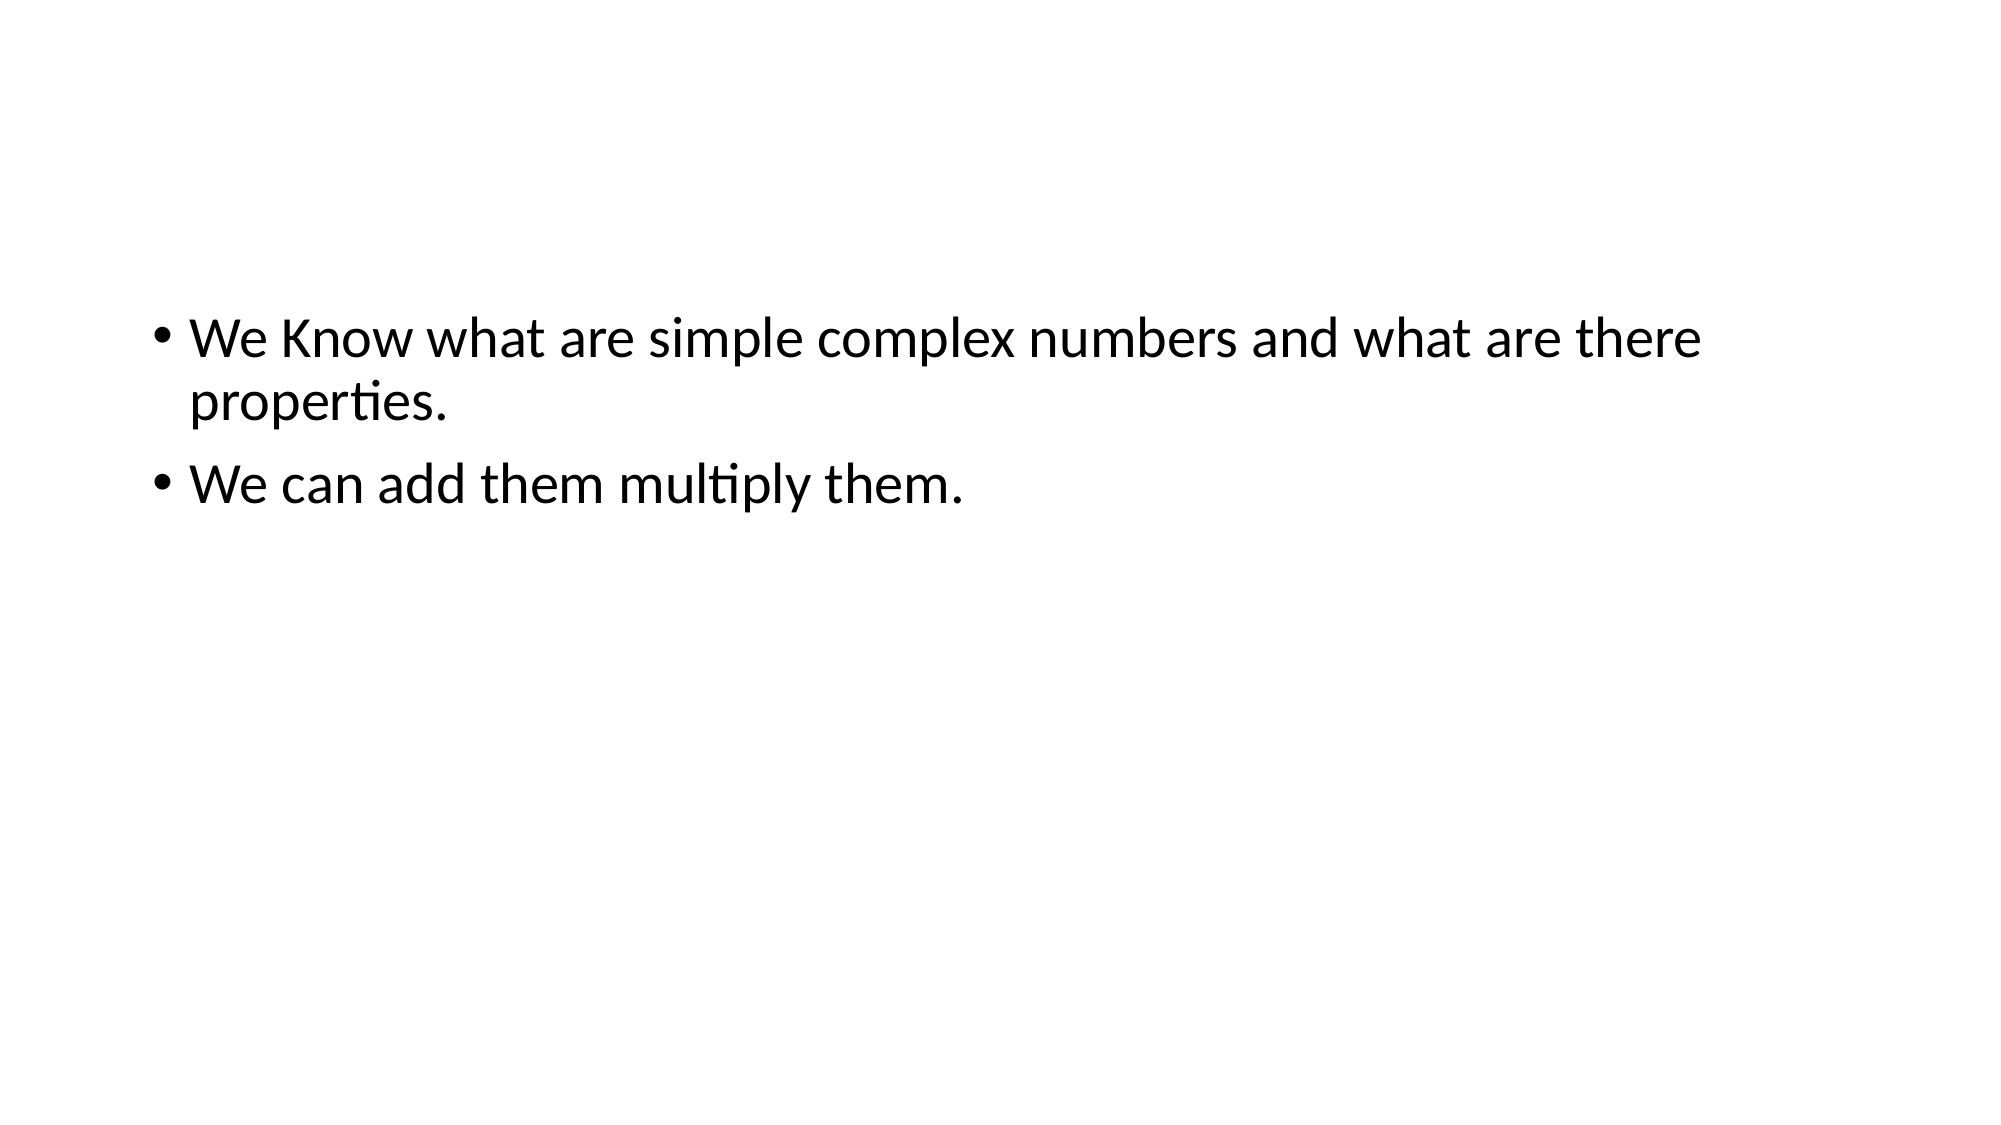

#
We Know what are simple complex numbers and what are there properties.
We can add them multiply them.